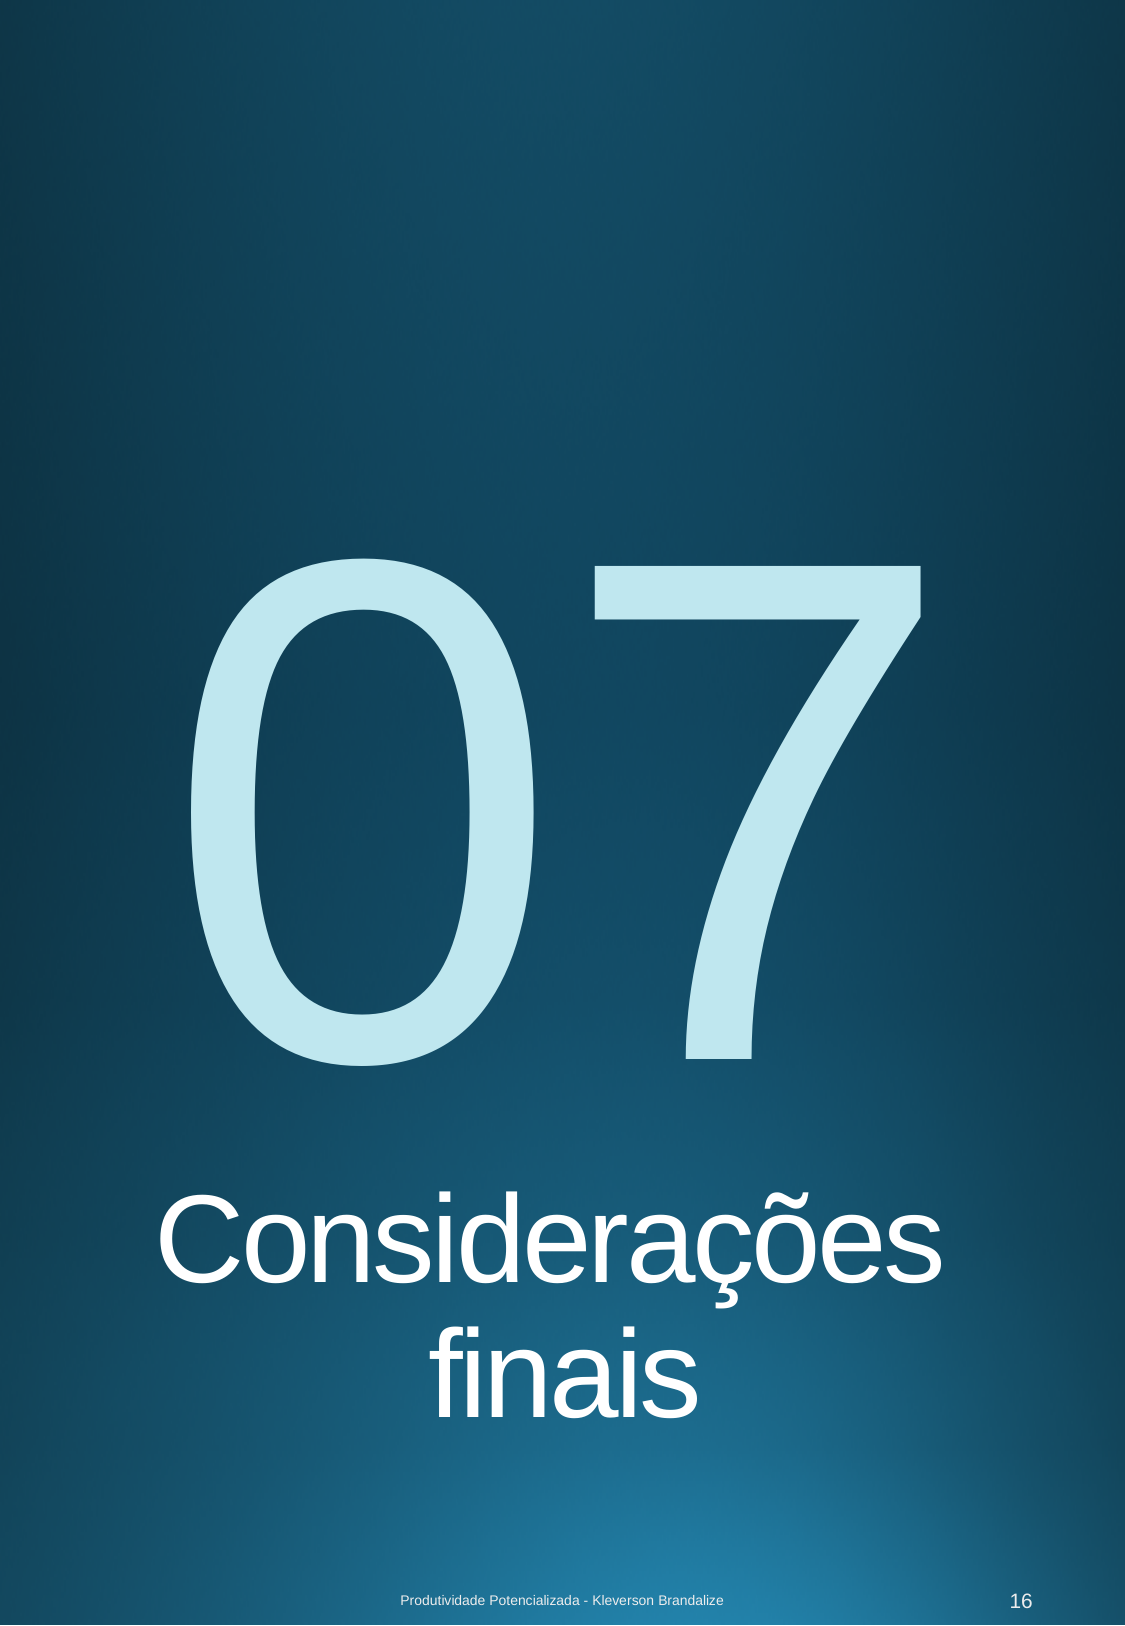

07
# Considerações finais
Produtividade Potencializada - Kleverson Brandalize
16